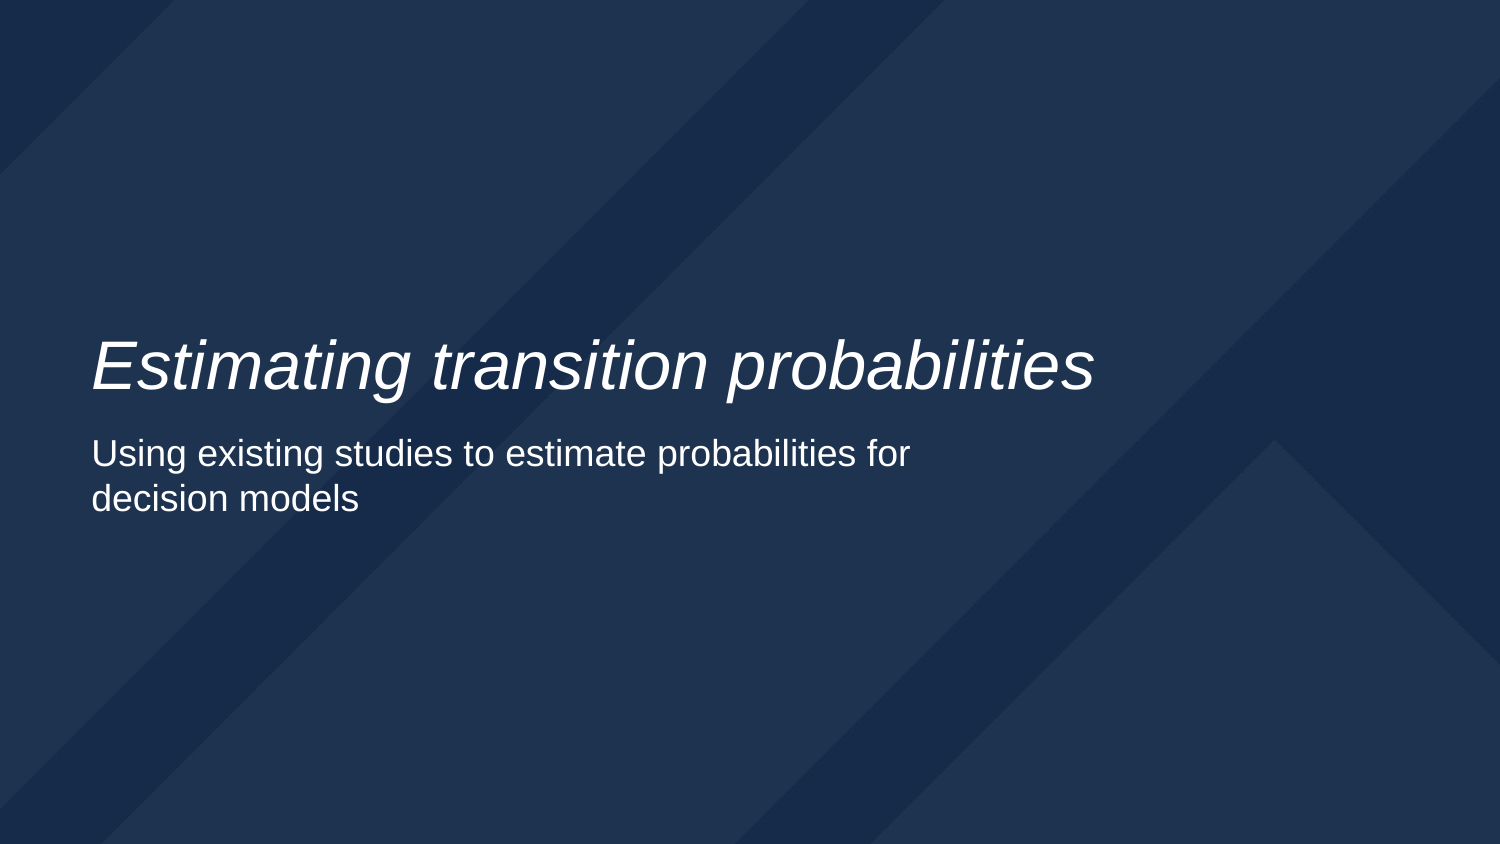

Estimating transition probabilities
Using existing studies to estimate probabilities for decision models